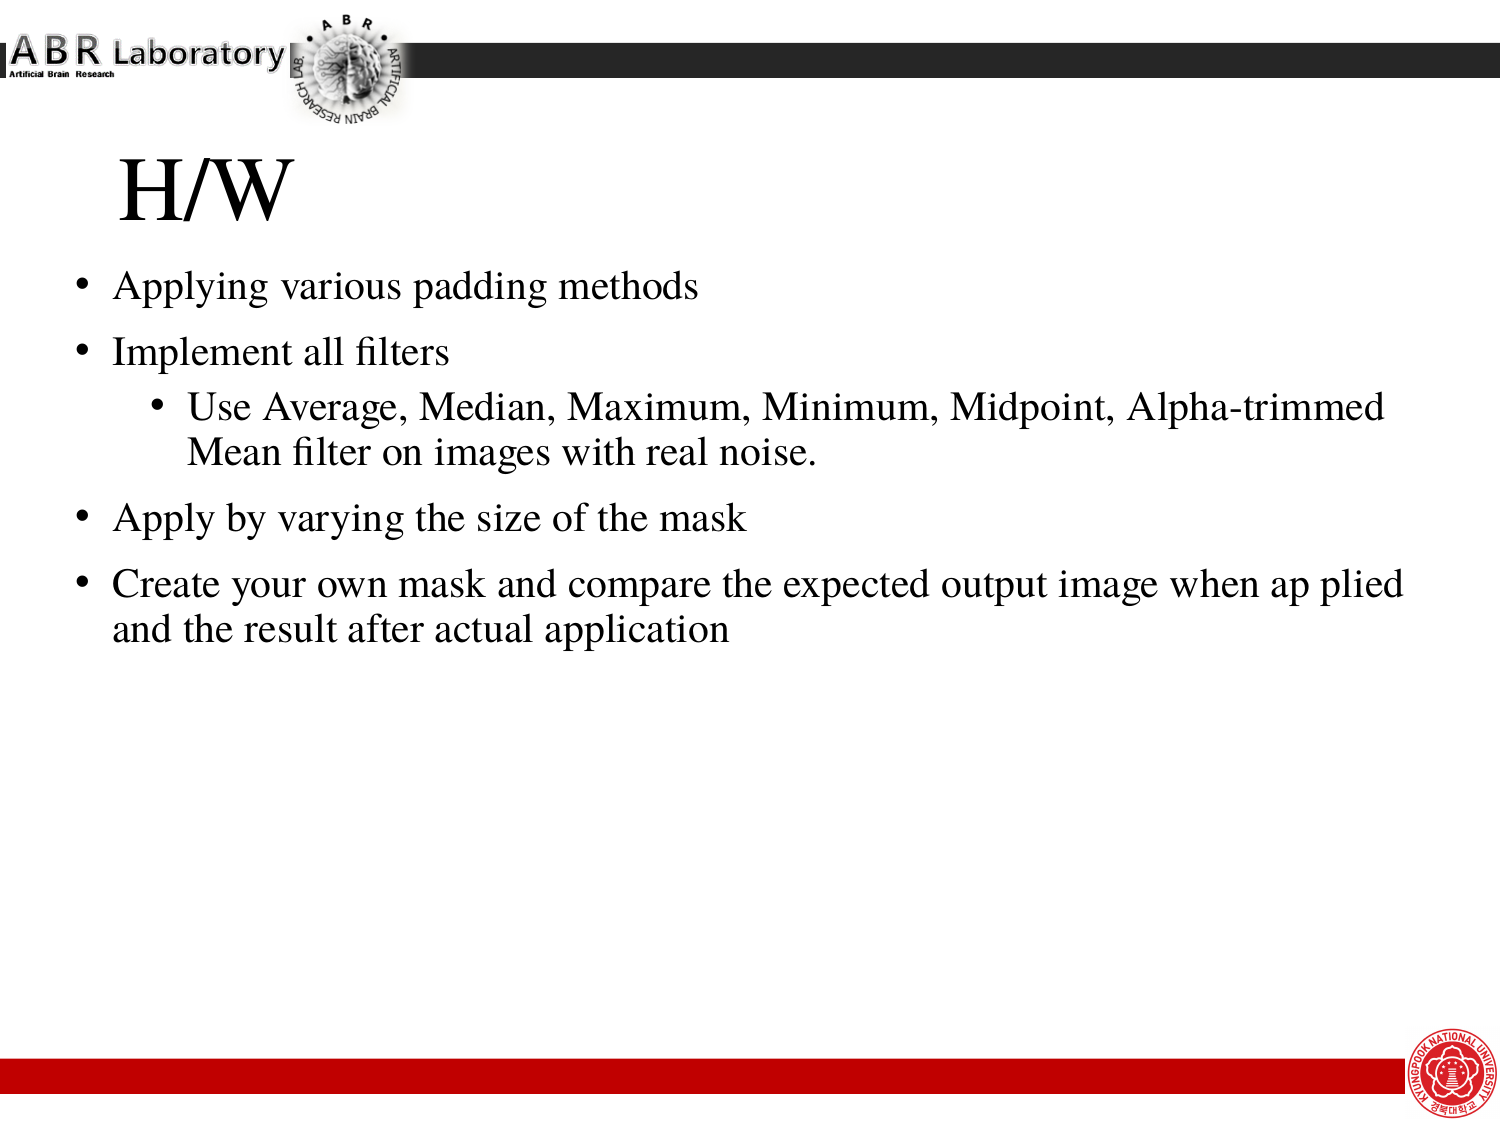

H/W
Applying various padding methods
Implement all filters
Use Average, Median, Maximum, Minimum, Midpoint, Alpha-trimmed Mean filter on images with real noise.
Apply by varying the size of the mask
Create your own mask and compare the expected output image when ap plied and the result after actual application